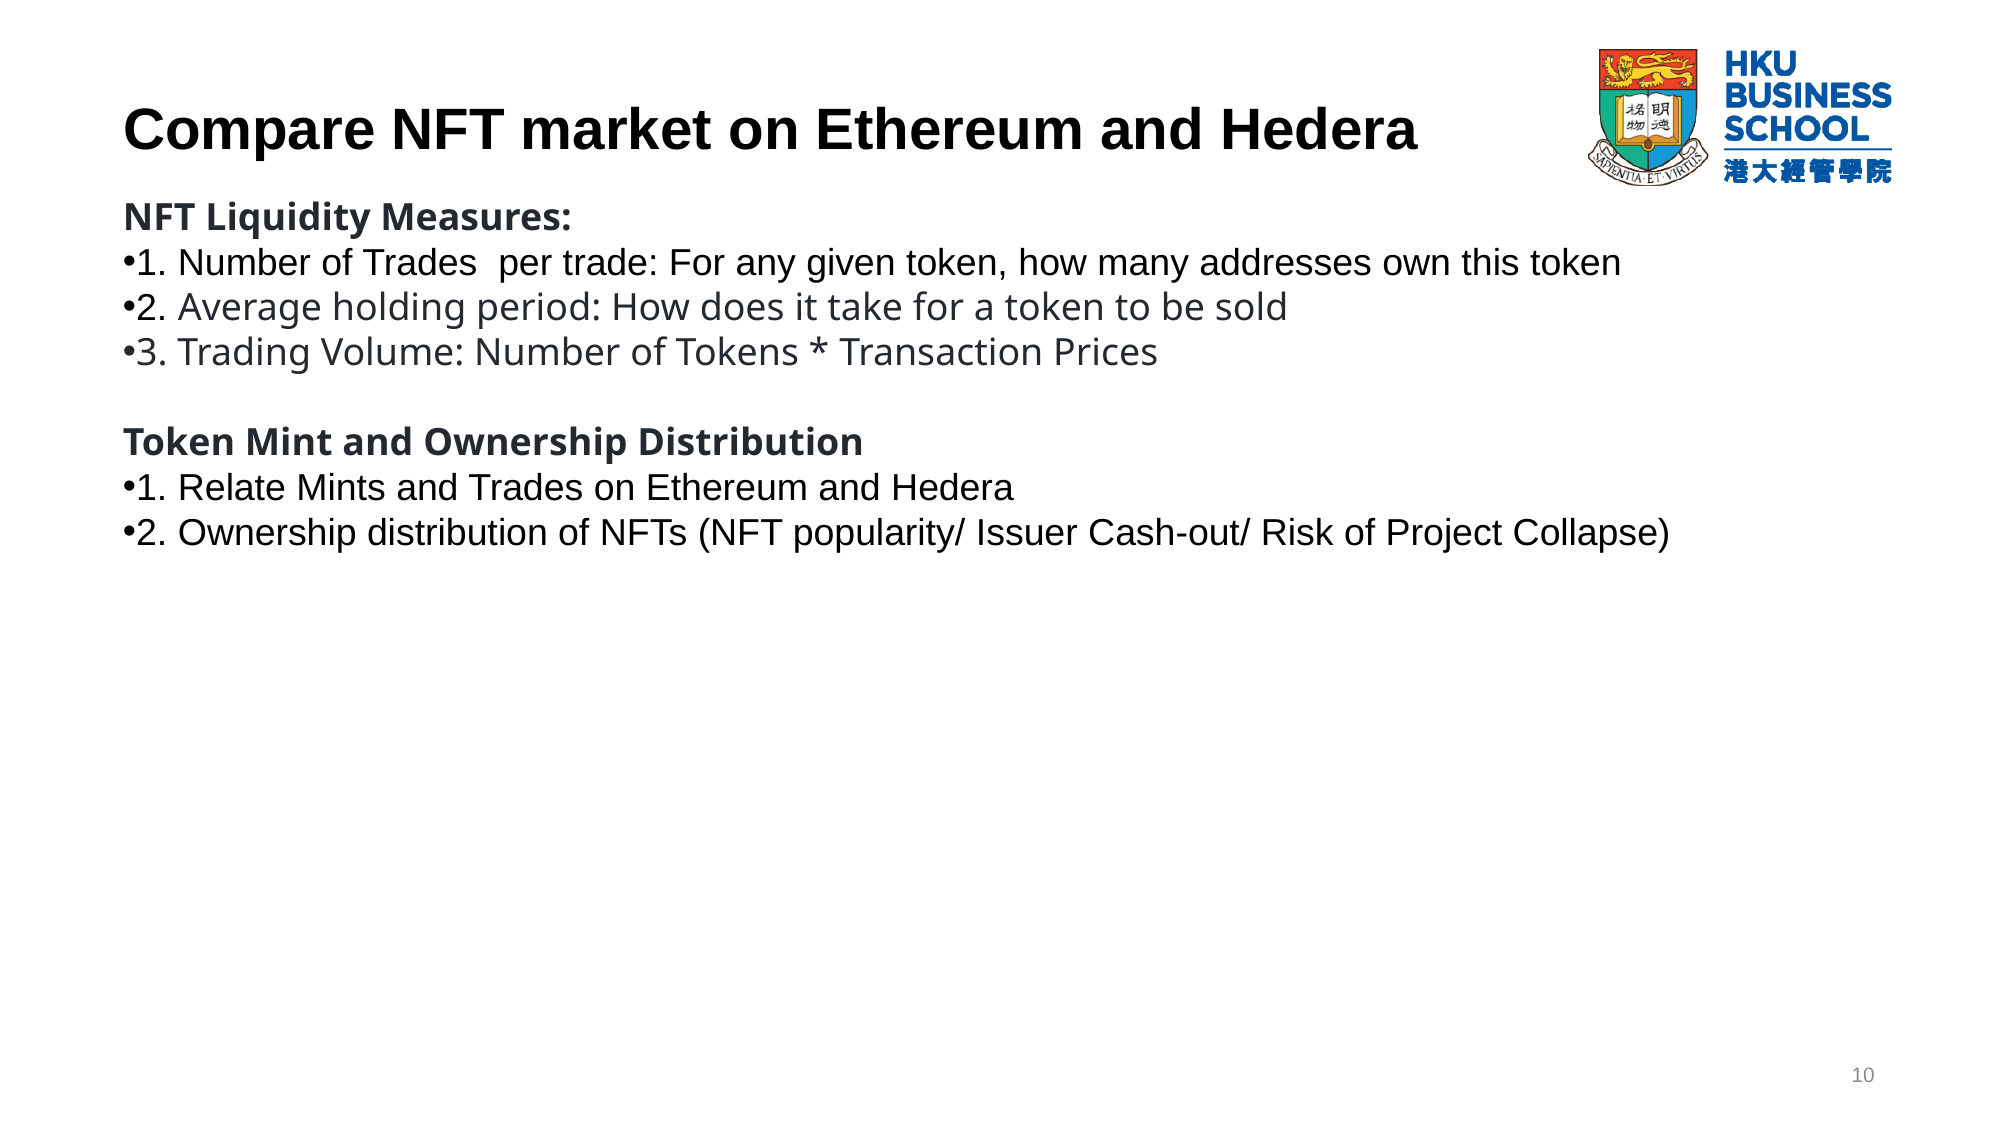

# Compare NFT market on Ethereum and Hedera
NFT Liquidity Measures:
1. Number of Trades  per trade: For any given token, how many addresses own this token
2. Average holding period: How does it take for a token to be sold
3. Trading Volume: Number of Tokens * Transaction Prices

Token Mint and Ownership Distribution
1. Relate Mints and Trades on Ethereum and Hedera
2. Ownership distribution of NFTs (NFT popularity/ Issuer Cash-out/ Risk of Project Collapse)
10